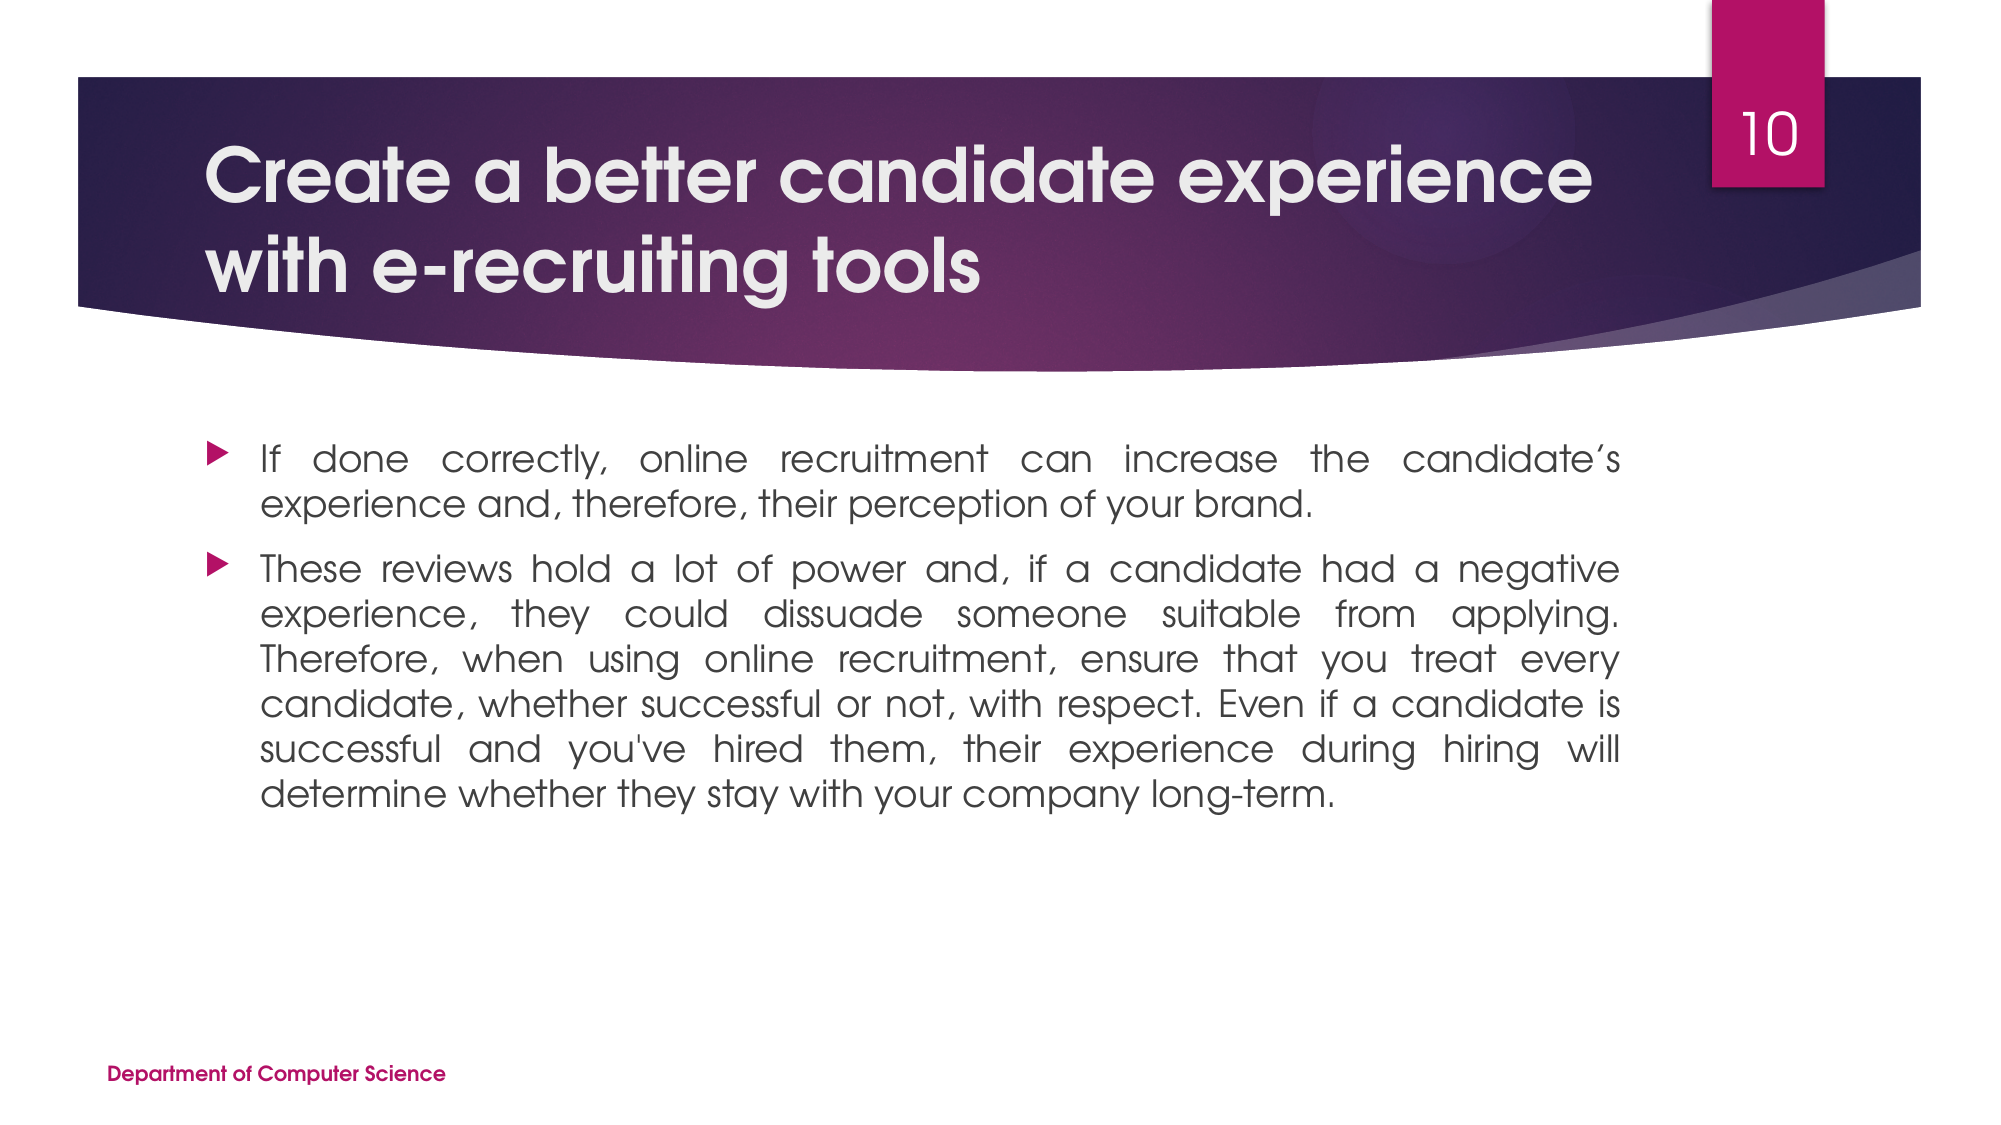

10
# Create a better candidate experience with e-recruiting tools
If done correctly, online recruitment can increase the candidate’s experience and, therefore, their perception of your brand.
These reviews hold a lot of power and, if a candidate had a negative experience, they could dissuade someone suitable from applying. Therefore, when using online recruitment, ensure that you treat every candidate, whether successful or not, with respect. Even if a candidate is successful and you've hired them, their experience during hiring will determine whether they stay with your company long-term.
Department of Computer Science